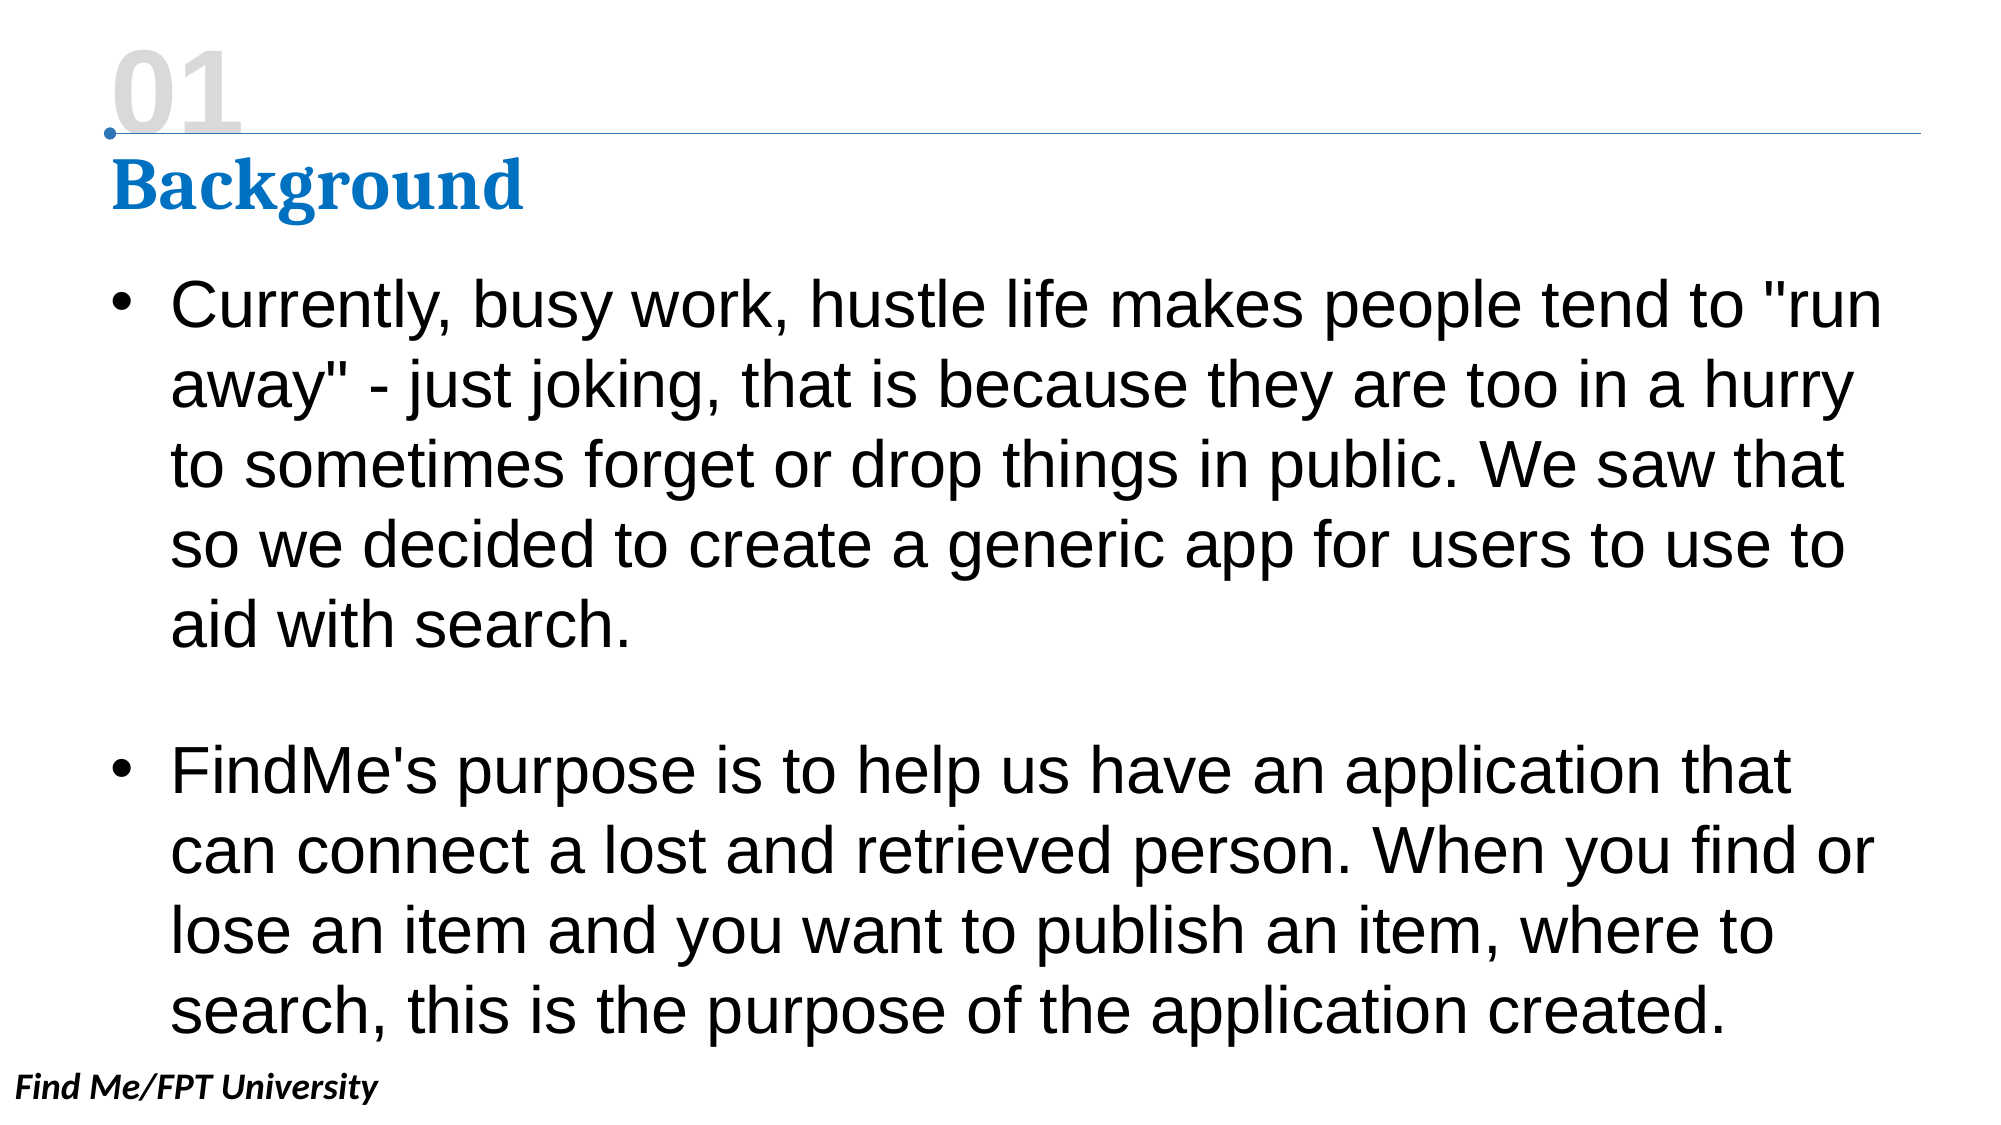

01
Background

Currently, busy work, hustle life makes people tend to "run away" - just joking, that is because they are too in a hurry to sometimes forget or drop things in public. We saw that so we decided to create a generic app for users to use to aid with search.
FindMe's purpose is to help us have an application that can connect a lost and retrieved person. When you find or lose an item and you want to publish an item, where to search, this is the purpose of the application created.

Find Me/FPT University